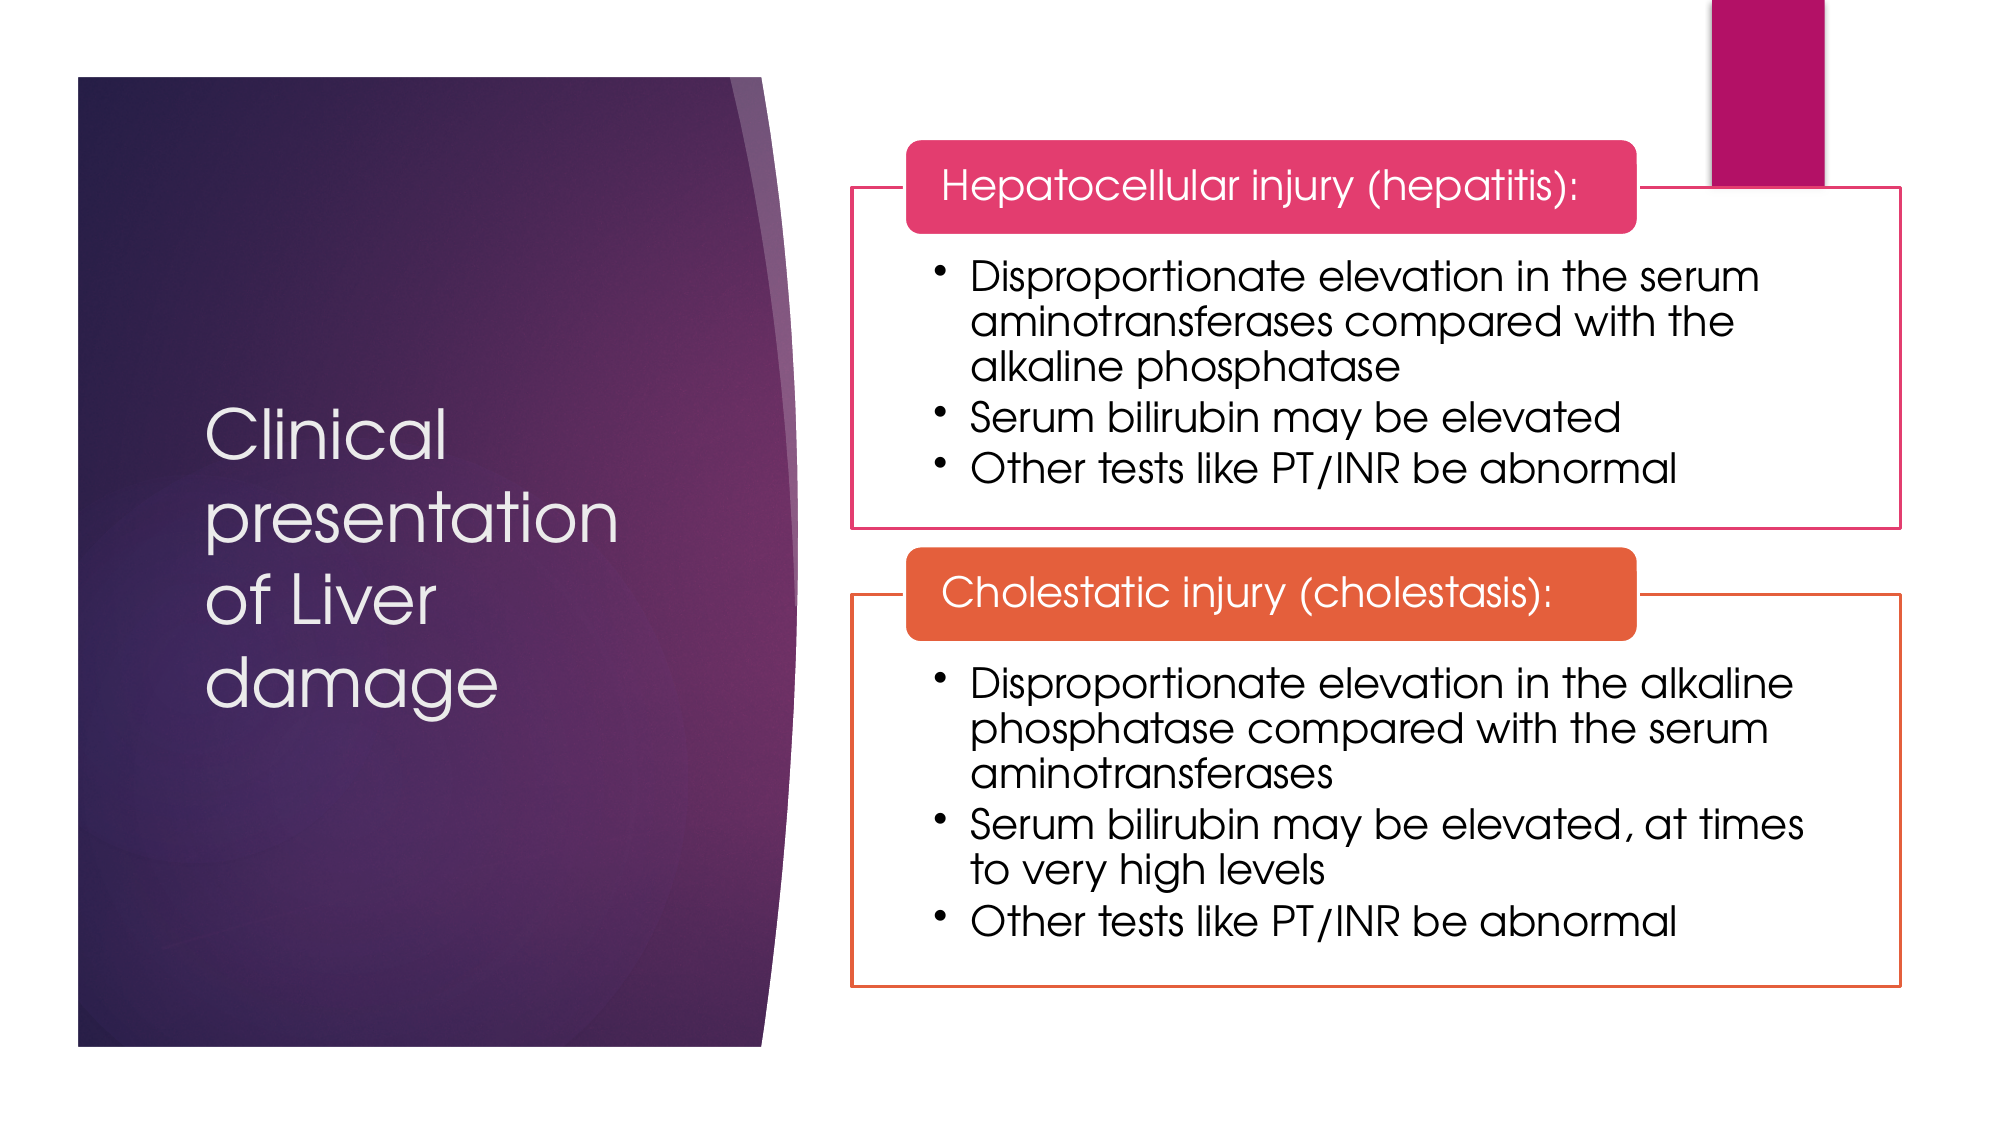

Disproportionate elevation in the serum aminotransferases compared with the alkaline phosphatase
Serum bilirubin may be elevated
Other tests like PT/INR be abnormal
Hepatocellular injury (hepatitis):
Disproportionate elevation in the alkaline phosphatase compared with the serum aminotransferases
Serum bilirubin may be elevated, at times to very high levels
Other tests like PT/INR be abnormal
Cholestatic injury (cholestasis):
# Clinical presentation of Liver damage